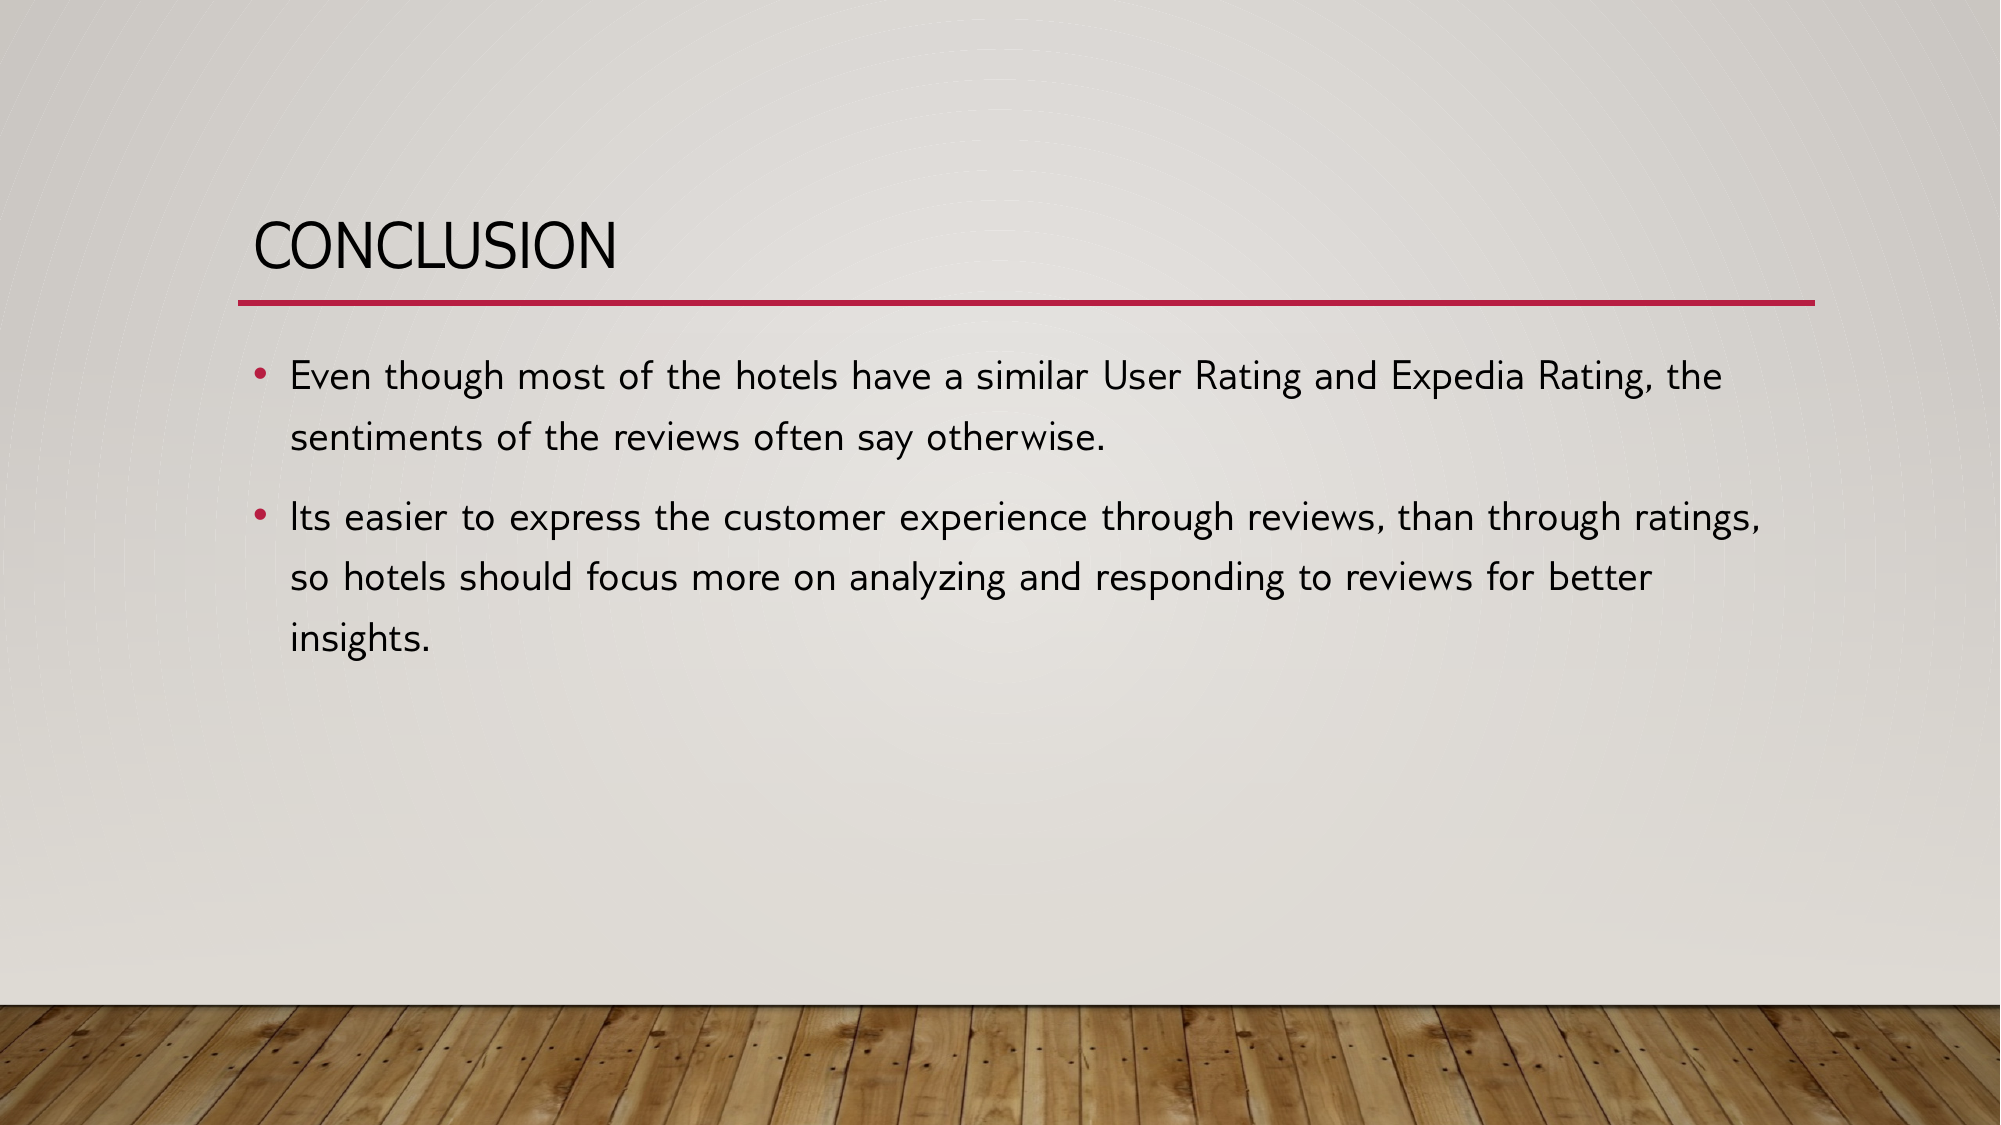

# Conclusion
Even though most of the hotels have a similar User Rating and Expedia Rating, the sentiments of the reviews often say otherwise.
Its easier to express the customer experience through reviews, than through ratings, so hotels should focus more on analyzing and responding to reviews for better insights.